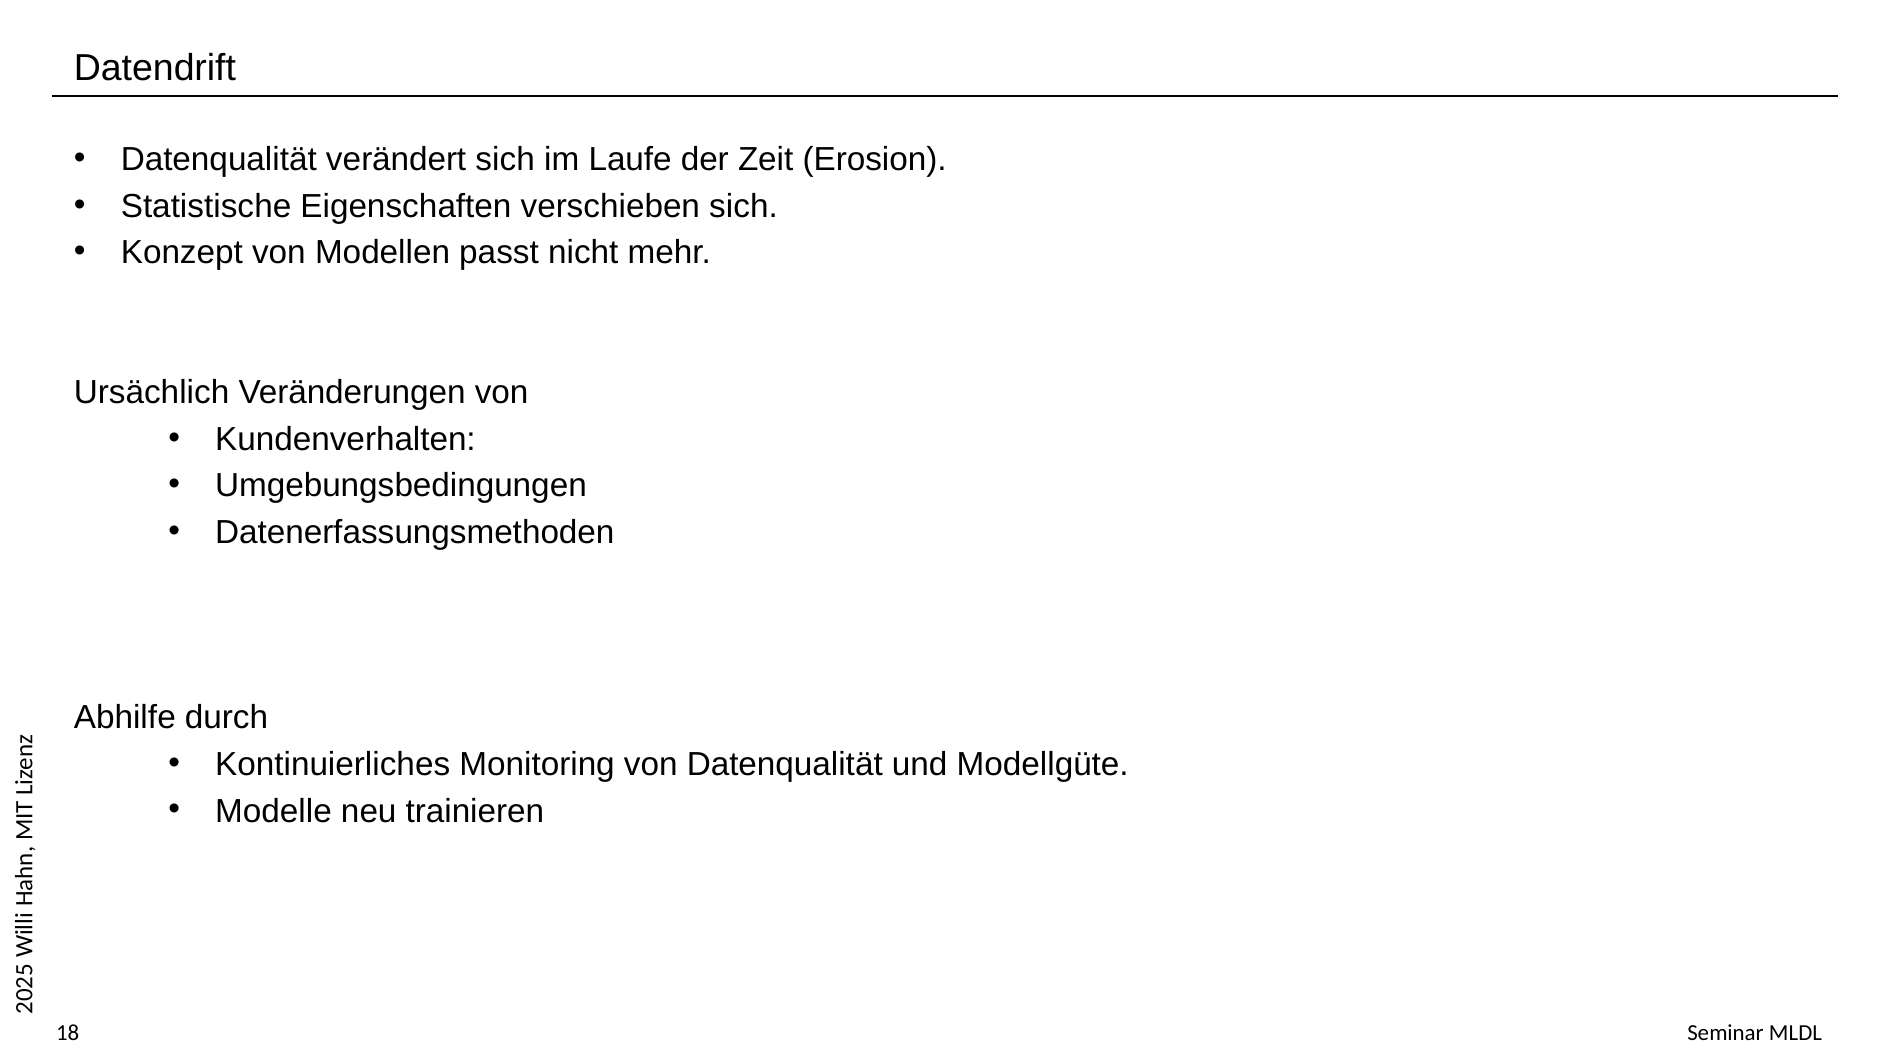

Datendrift
Datenqualität verändert sich im Laufe der Zeit (Erosion).
Statistische Eigenschaften verschieben sich.
Konzept von Modellen passt nicht mehr.

Ursächlich Veränderungen von
Kundenverhalten:
Umgebungsbedingungen
Datenerfassungsmethoden

Abhilfe durch
Kontinuierliches Monitoring von Datenqualität und Modellgüte.
Modelle neu trainieren